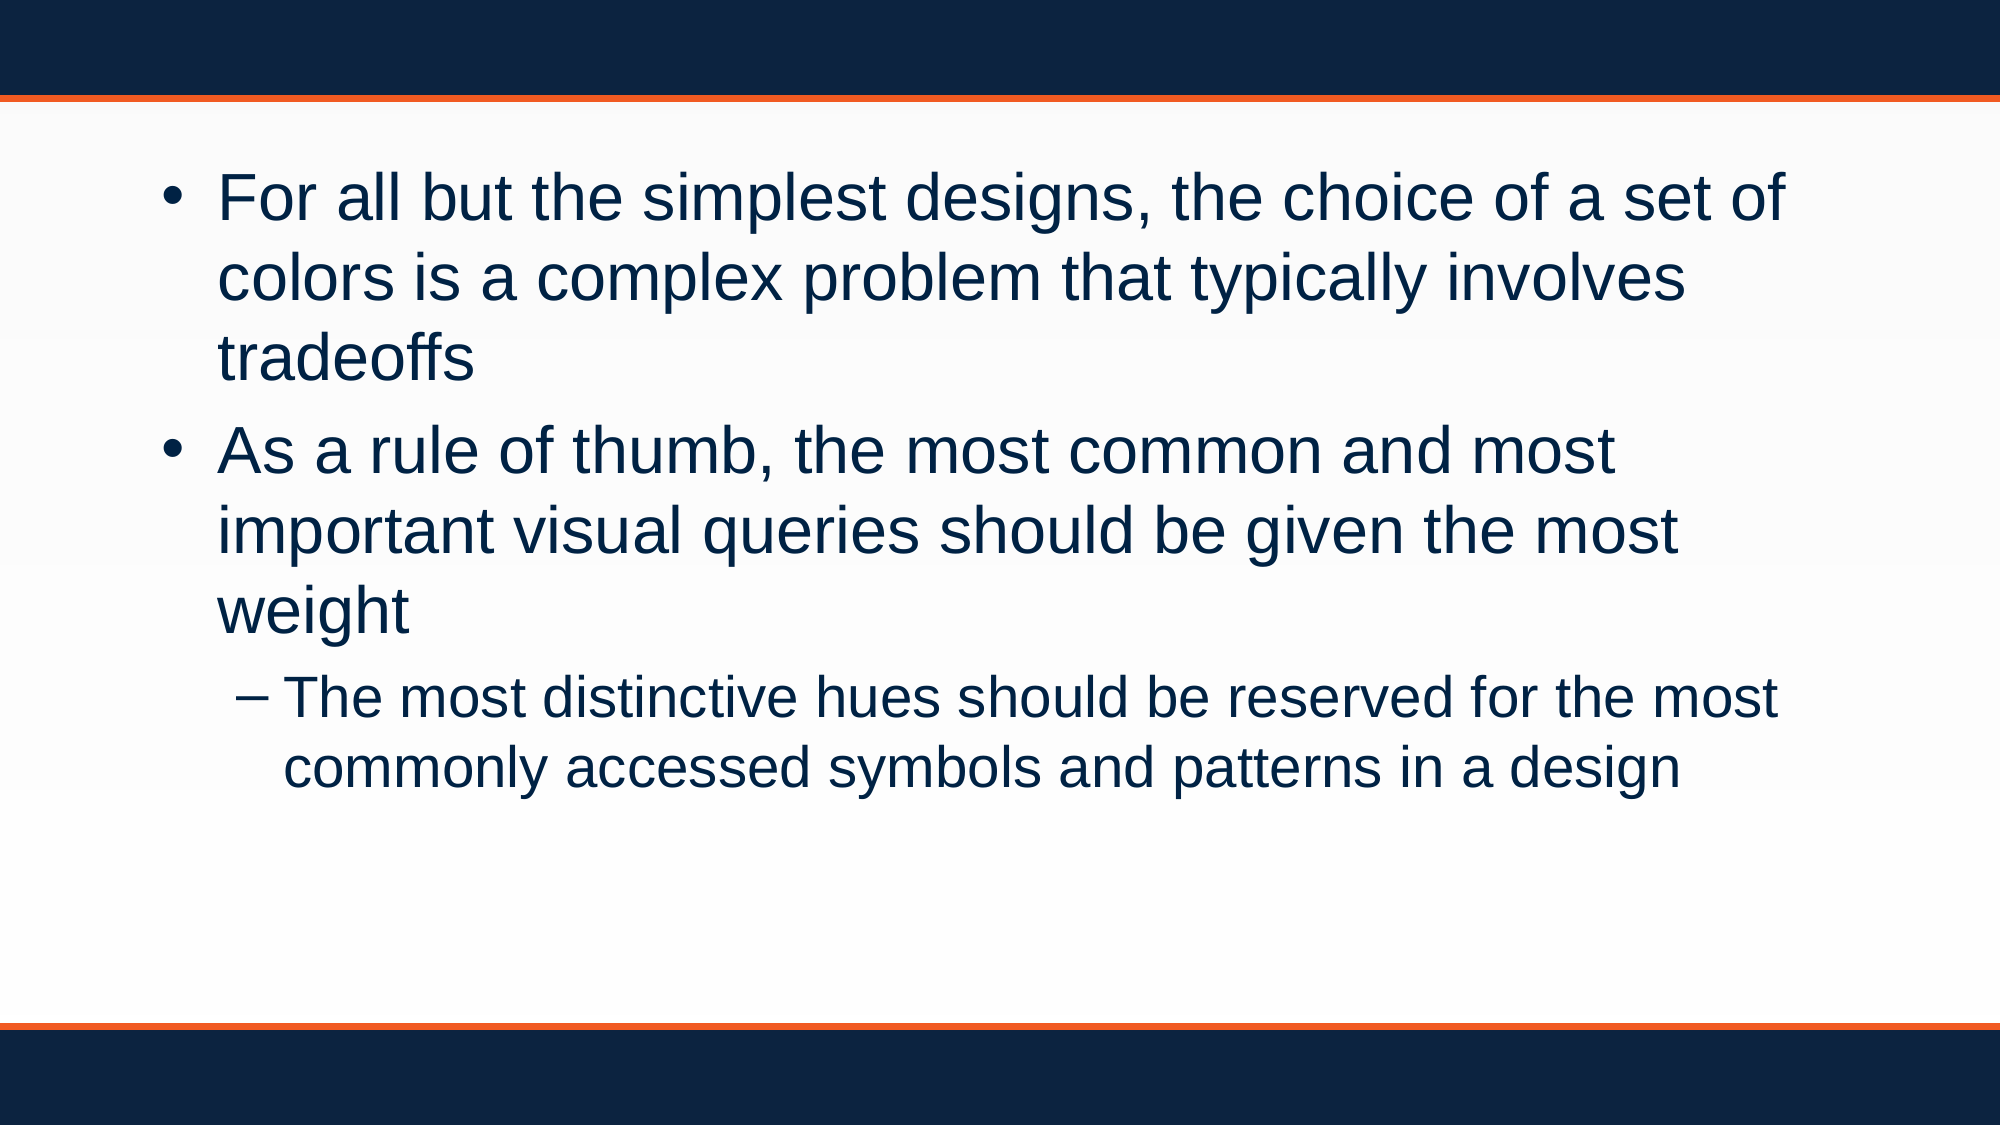

For all but the simplest designs, the choice of a set of colors is a complex problem that typically involves tradeoffs
As a rule of thumb, the most common and most important visual queries should be given the most weight
The most distinctive hues should be reserved for the most commonly accessed symbols and patterns in a design